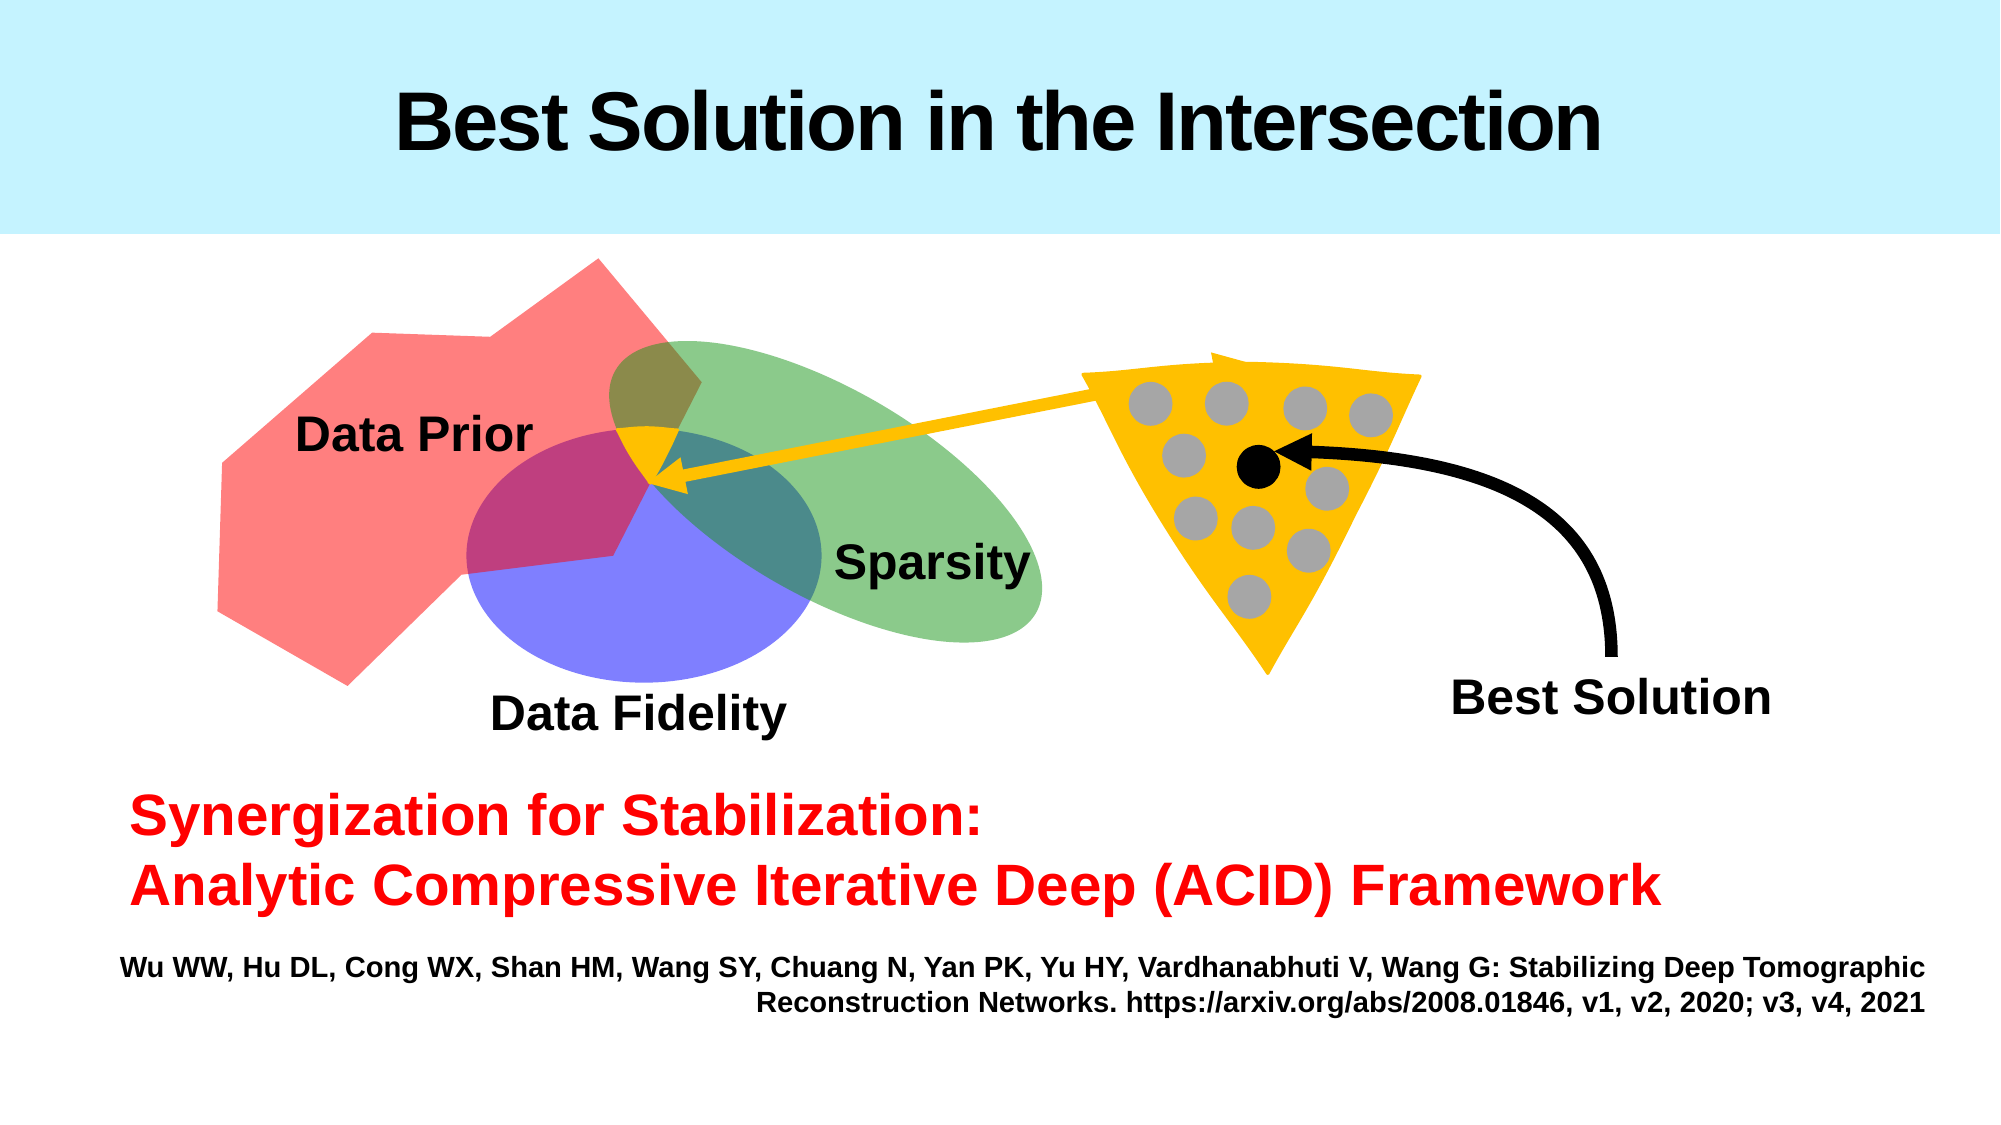

# Best Solution in the Intersection

Data Prior

Sparsity

Best Solution
Data Fidelity
Synergization for Stabilization:
Analytic Compressive Iterative Deep (ACID) Framework
Wu WW, Hu DL, Cong WX, Shan HM, Wang SY, Chuang N, Yan PK, Yu HY, Vardhanabhuti V, Wang G: Stabilizing Deep Tomographic Reconstruction Networks. https://arxiv.org/abs/2008.01846, v1, v2, 2020; v3, v4, 2021